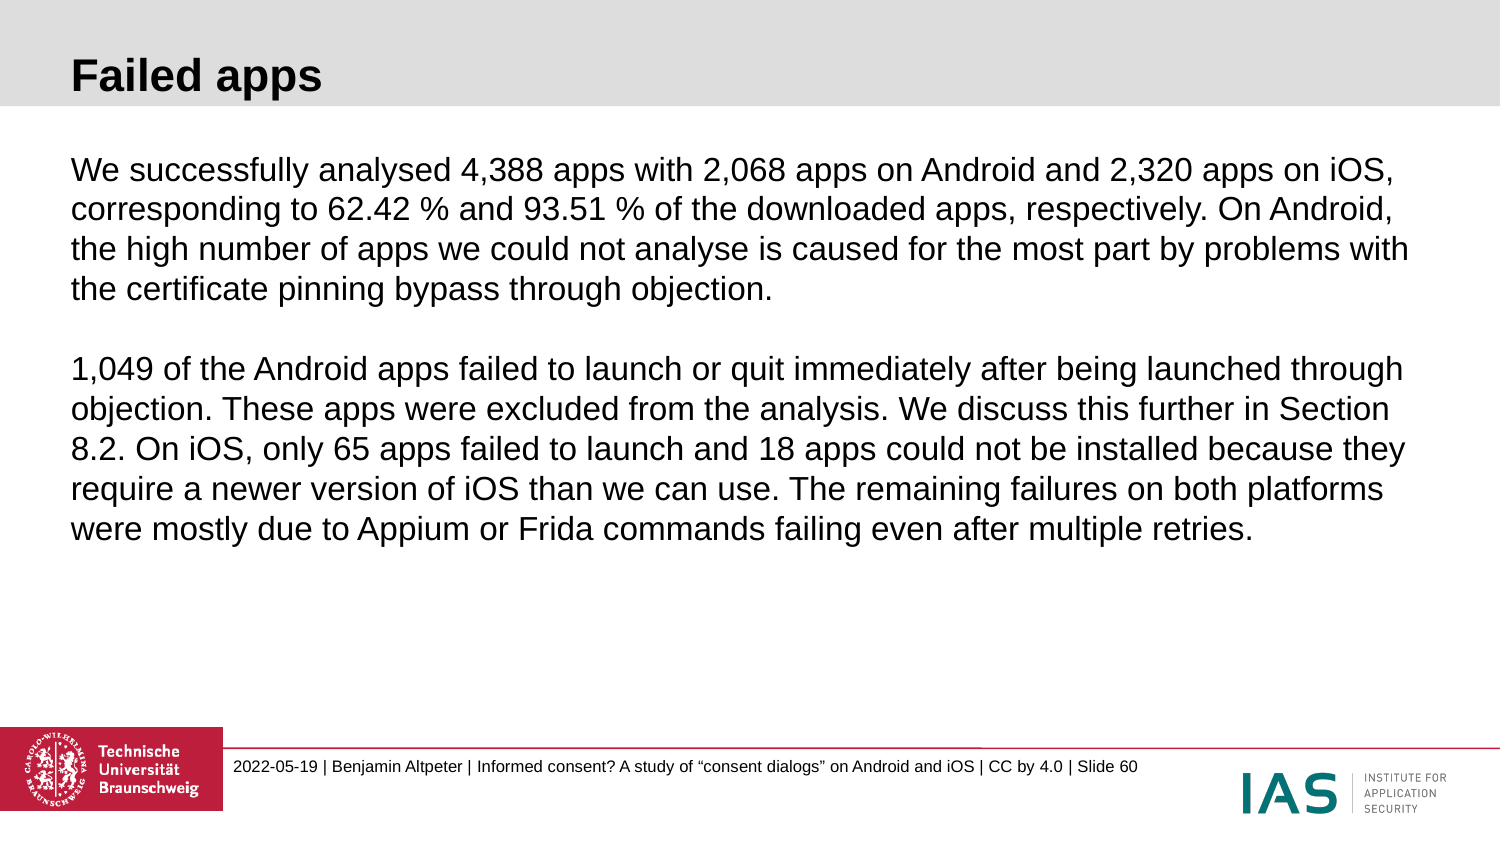

# Failed apps
We successfully analysed 4,388 apps with 2,068 apps on Android and 2,320 apps on iOS, corresponding to 62.42 % and 93.51 % of the downloaded apps, respectively. On Android, the high number of apps we could not analyse is caused for the most part by problems with the certificate pinning bypass through objection.

1,049 of the Android apps failed to launch or quit immediately after being launched through objection. These apps were excluded from the analysis. We discuss this further in Section 8.2. On iOS, only 65 apps failed to launch and 18 apps could not be installed because they require a newer version of iOS than we can use. The remaining failures on both platforms were mostly due to Appium or Frida commands failing even after multiple retries.